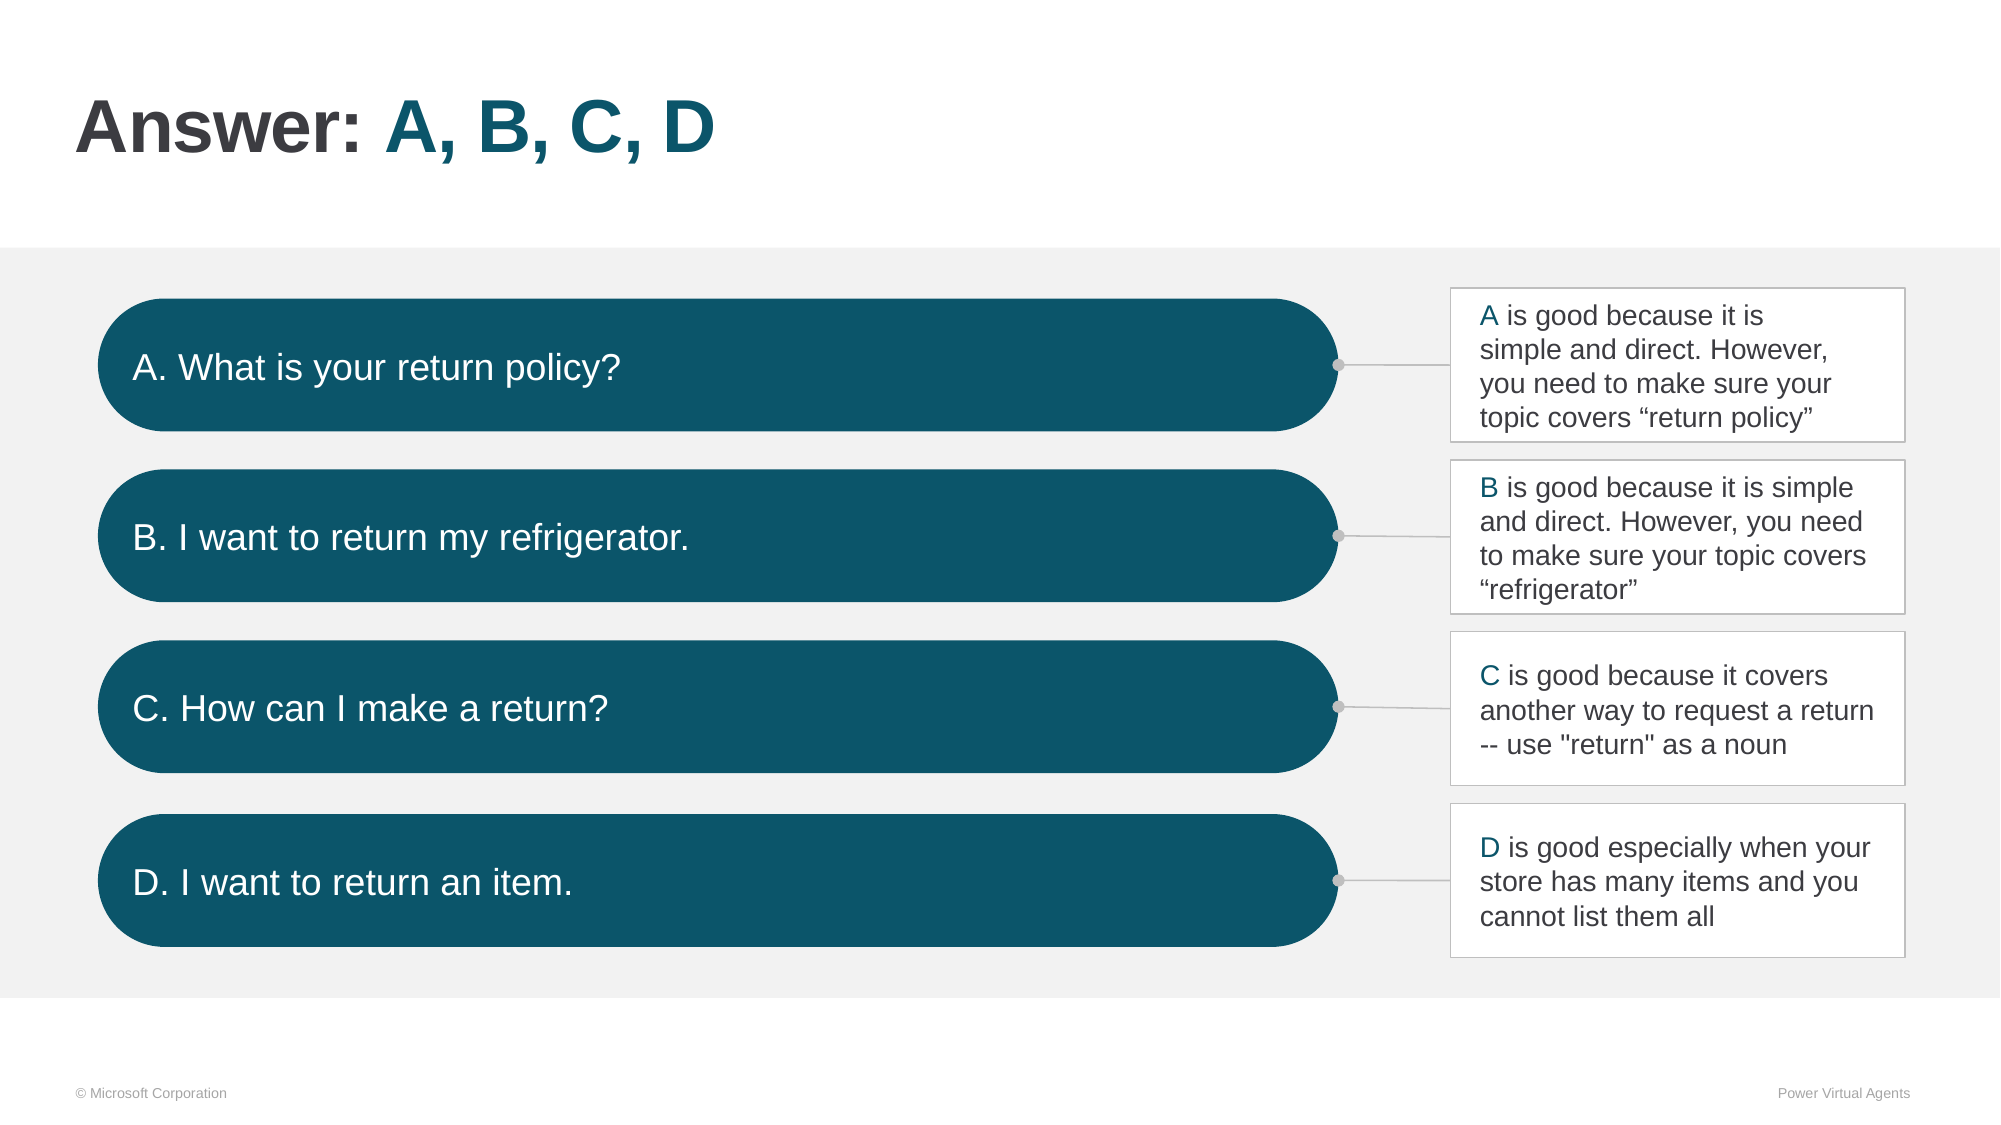

# Answer: A, B, C, D

A is good because it is simple and direct. However, you need to make sure your topic covers “return policy”
A. What is your return policy?
B is good because it is simple and direct. However, you need to make sure your topic covers “refrigerator”
B. I want to return my refrigerator.
C is good because it covers another way to request a return -- use "return" as a noun
C. How can I make a return?
D is good especially when your store has many items and you cannot list them all
D. I want to return an item.